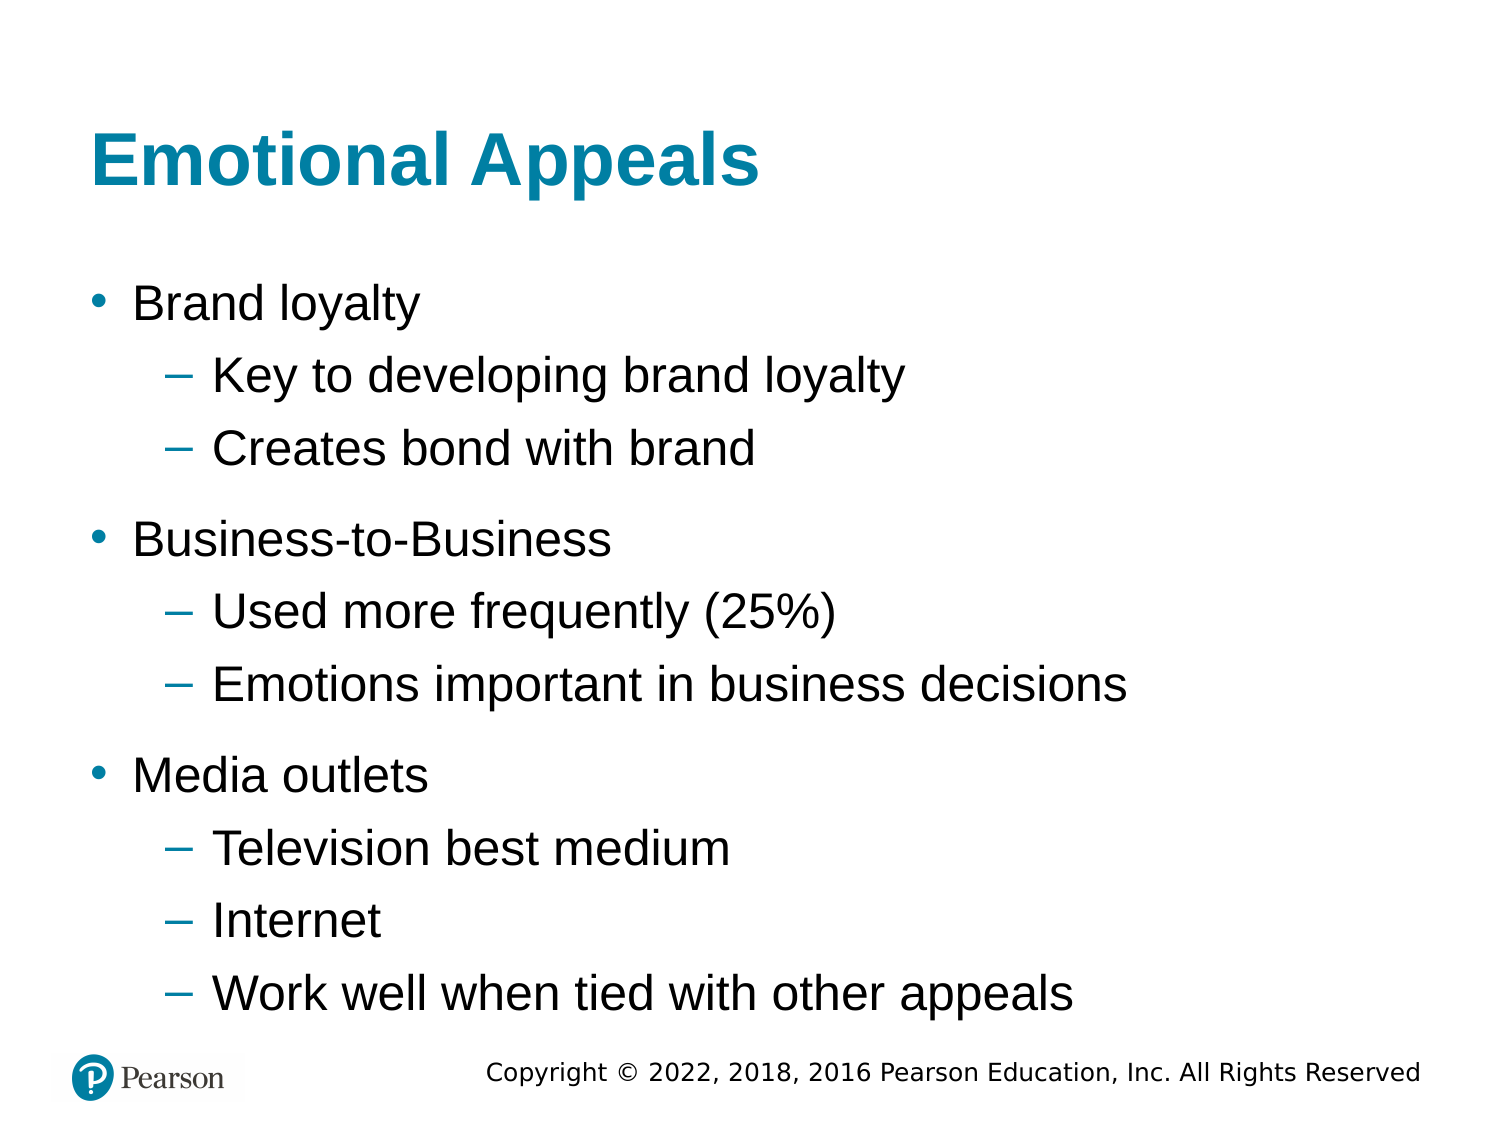

# Emotional Appeals
Brand loyalty
Key to developing brand loyalty
Creates bond with brand
Business-to-Business
Used more frequently (25%)
Emotions important in business decisions
Media outlets
Television best medium
Internet
Work well when tied with other appeals